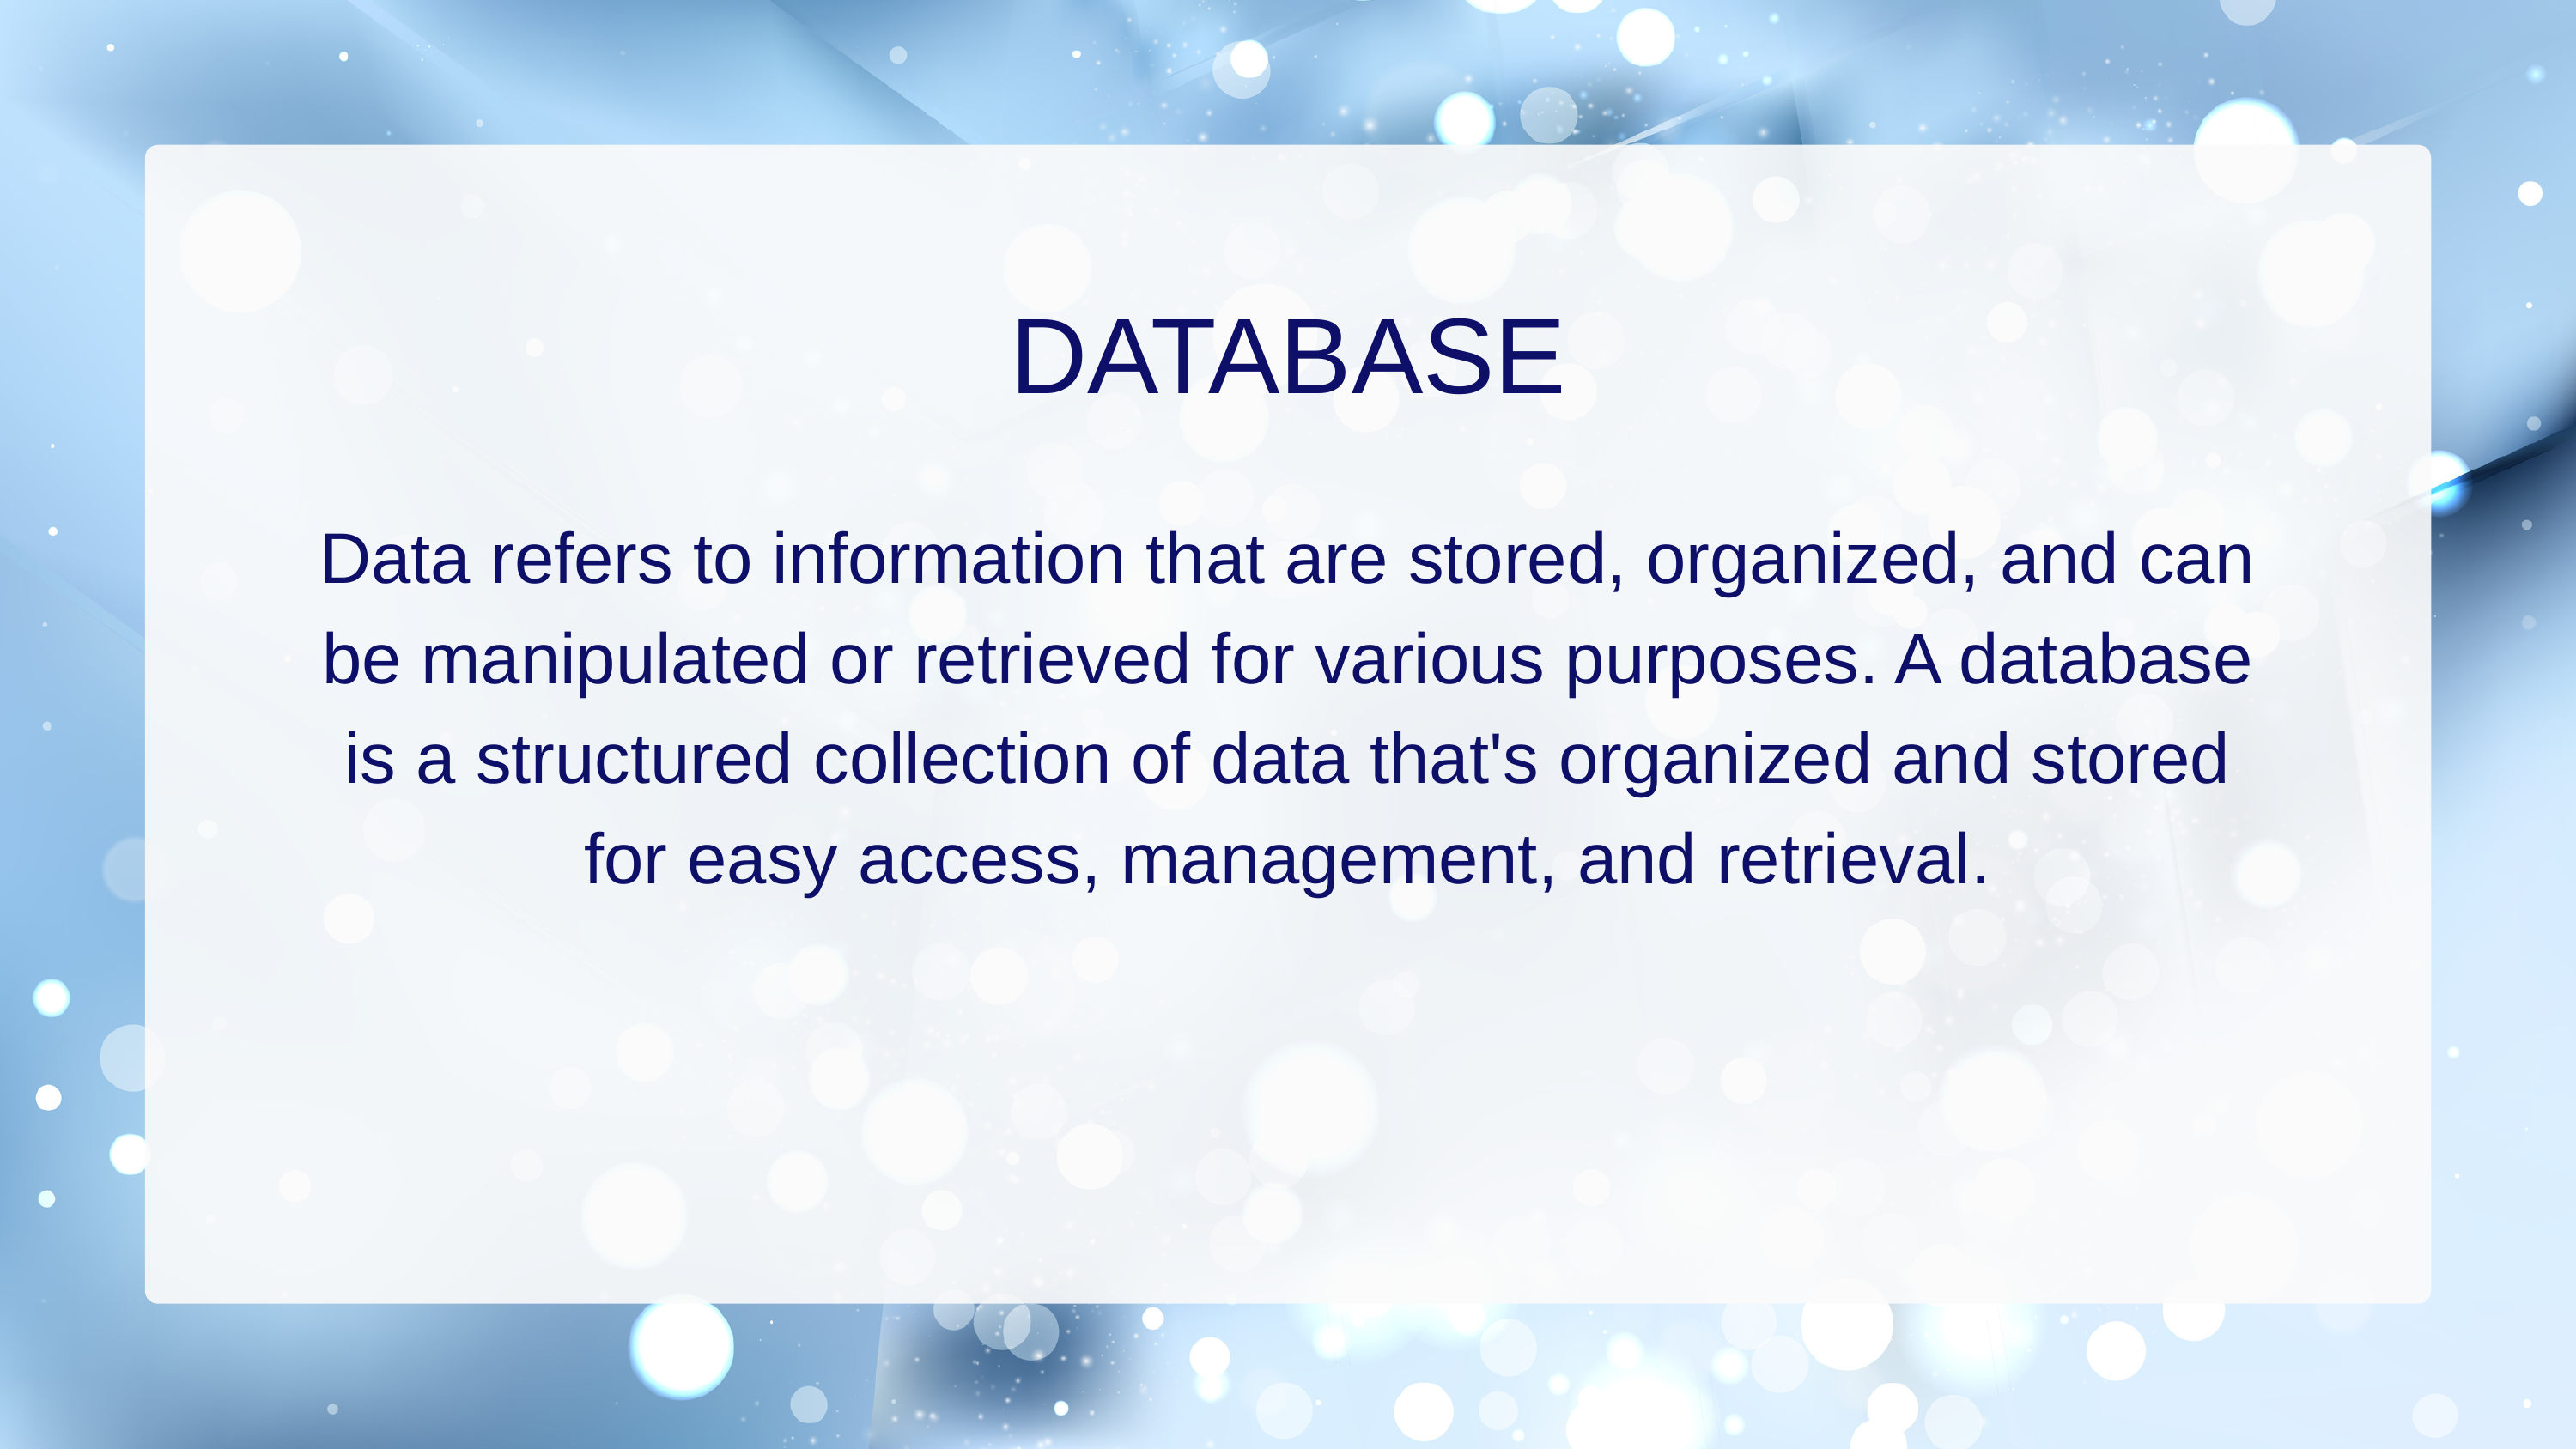

DATABASE
Data refers to information that are stored, organized, and can be manipulated or retrieved for various purposes. A database is a structured collection of data that's organized and stored for easy access, management, and retrieval.